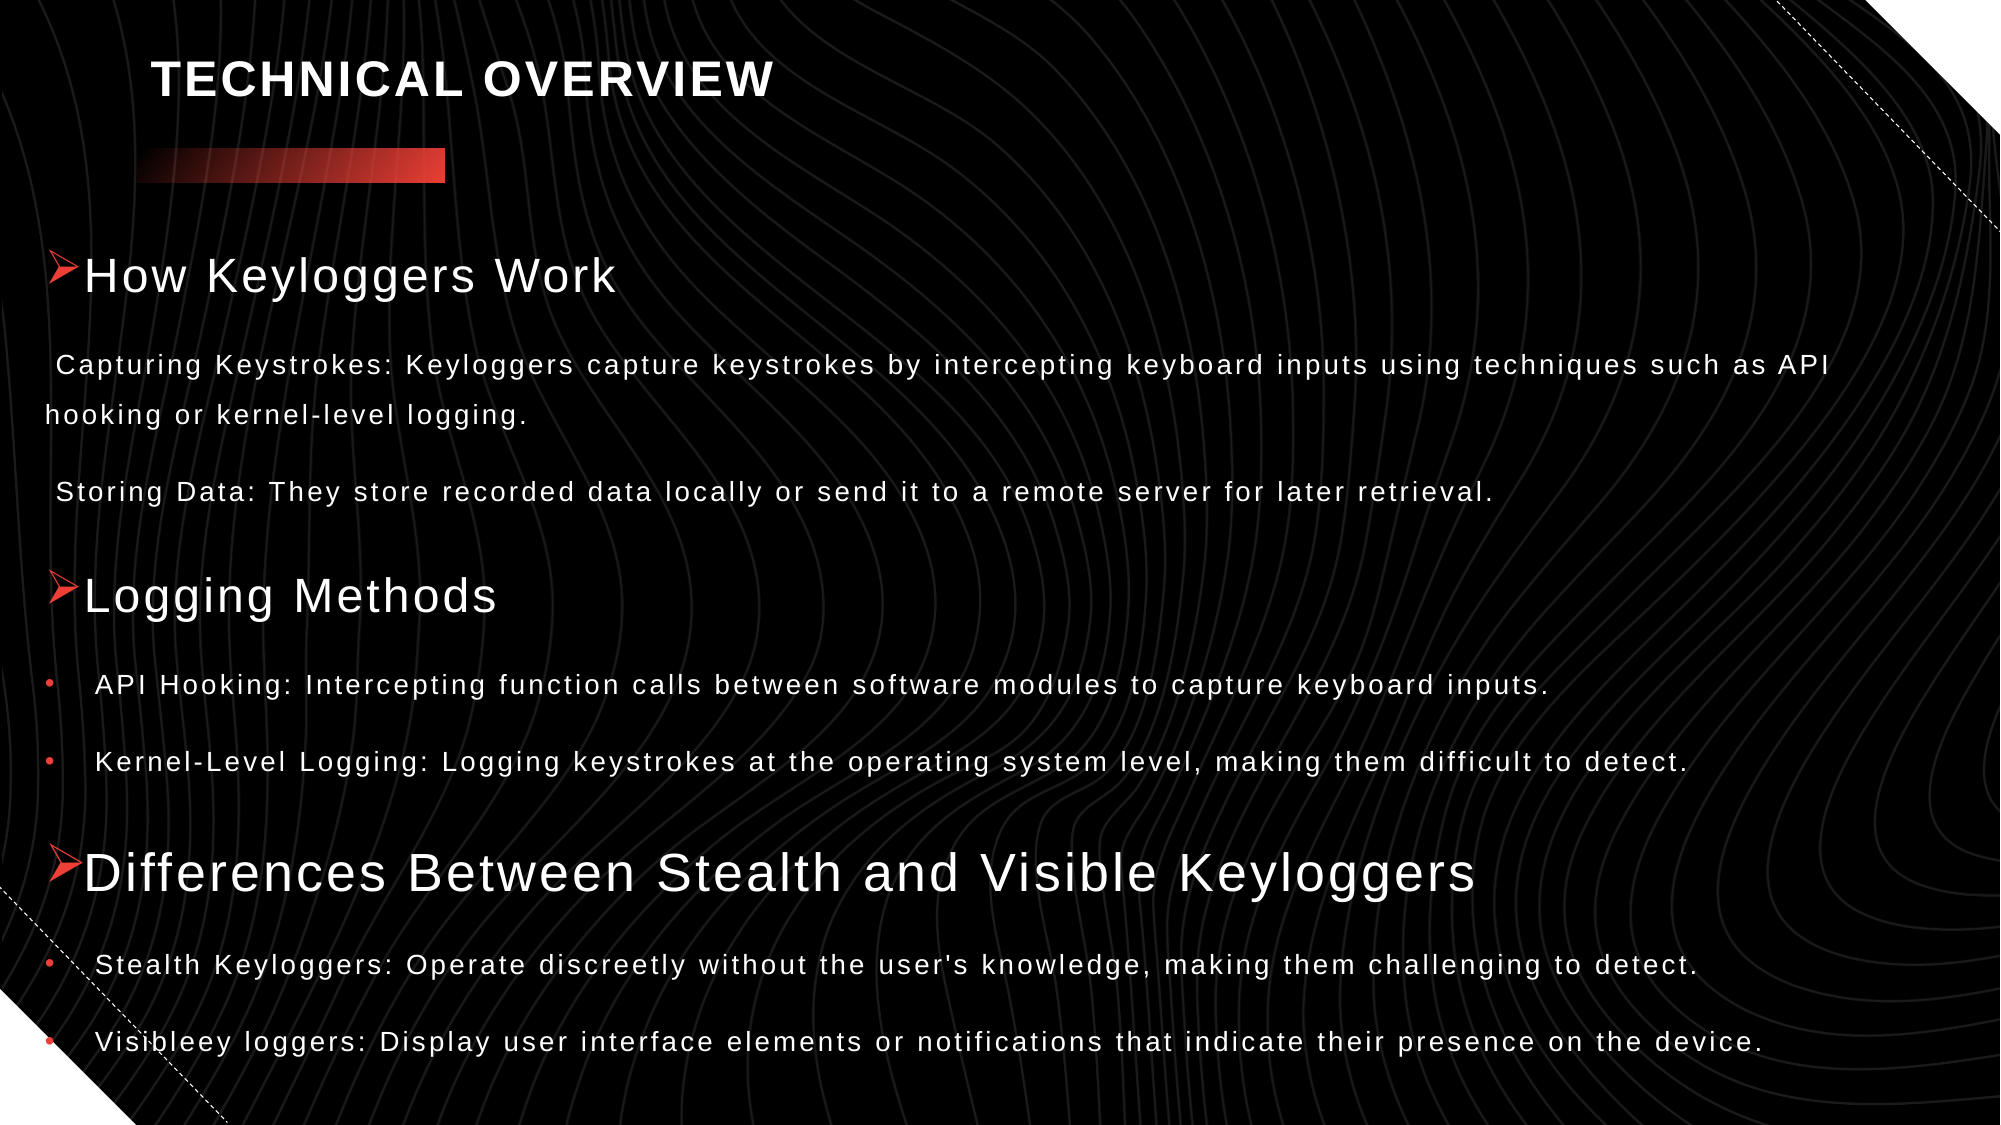

# TECHNICAL OVERVIEW
How Keyloggers Work
 Capturing Keystrokes: Keyloggers capture keystrokes by intercepting keyboard inputs using techniques such as API hooking or kernel-level logging.
 Storing Data: They store recorded data locally or send it to a remote server for later retrieval.
Logging Methods
 API Hooking: Intercepting function calls between software modules to capture keyboard inputs.
 Kernel-Level Logging: Logging keystrokes at the operating system level, making them difficult to detect.
Differences Between Stealth and Visible Keyloggers
 Stealth Keyloggers: Operate discreetly without the user's knowledge, making them challenging to detect.
 Visibleey loggers: Display user interface elements or notifications that indicate their presence on the device.